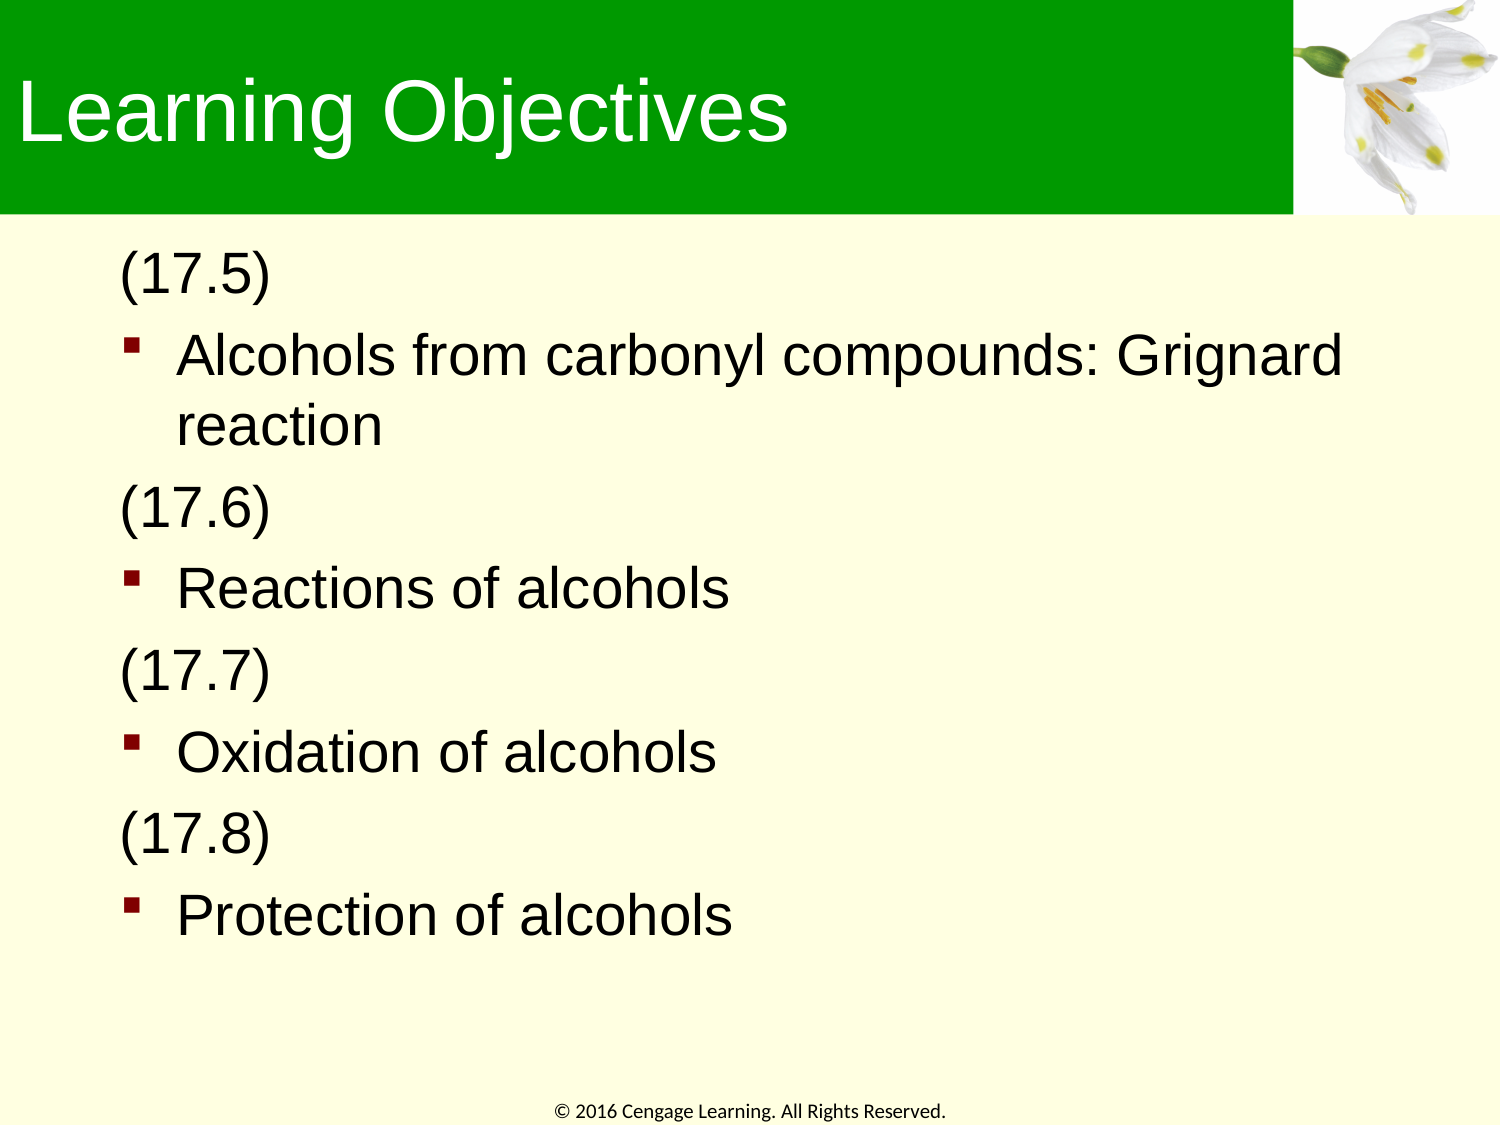

# Learning Objectives
(17.5)
Alcohols from carbonyl compounds: Grignard reaction
(17.6)
Reactions of alcohols
(17.7)
Oxidation of alcohols
(17.8)
Protection of alcohols